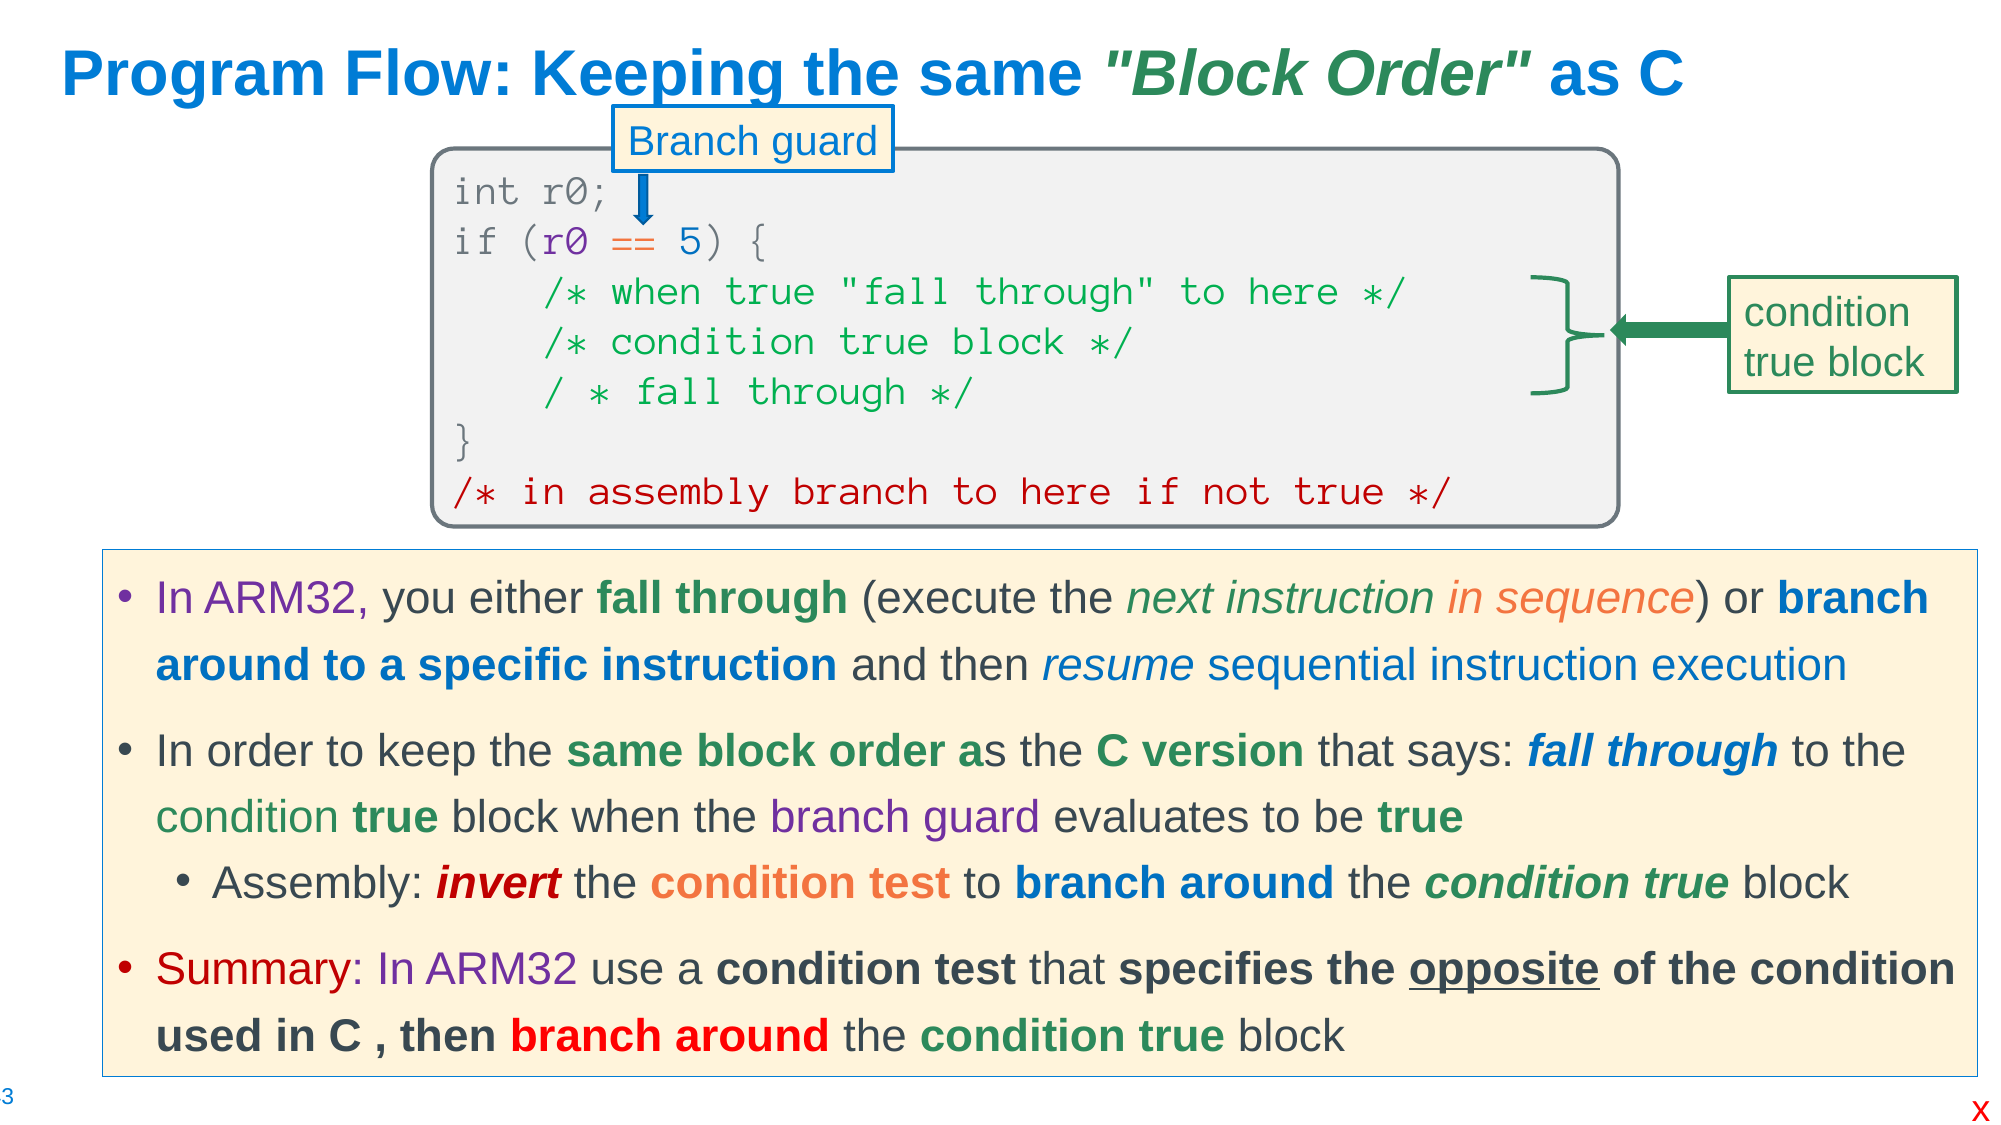

# Program Flow: Keeping the same "Block Order" as C
Branch guard

int r0;
if (r0 == 5) {
    /* when true "fall through" to here */
    /* condition true block */
    / * fall through */
}
/* in assembly branch to here if not true */

condition true block
In ARM32, you either fall through (execute the next instruction in sequence) or branch around to a specific instruction and then resume sequential instruction execution
In order to keep the same block order as the C version that says: fall through to the condition true block when the branch guard evaluates to be true
Assembly: invert the condition test to branch around the condition true block
Summary: In ARM32 use a condition test that specifies the opposite of the condition used in C , then branch around the condition true block
x